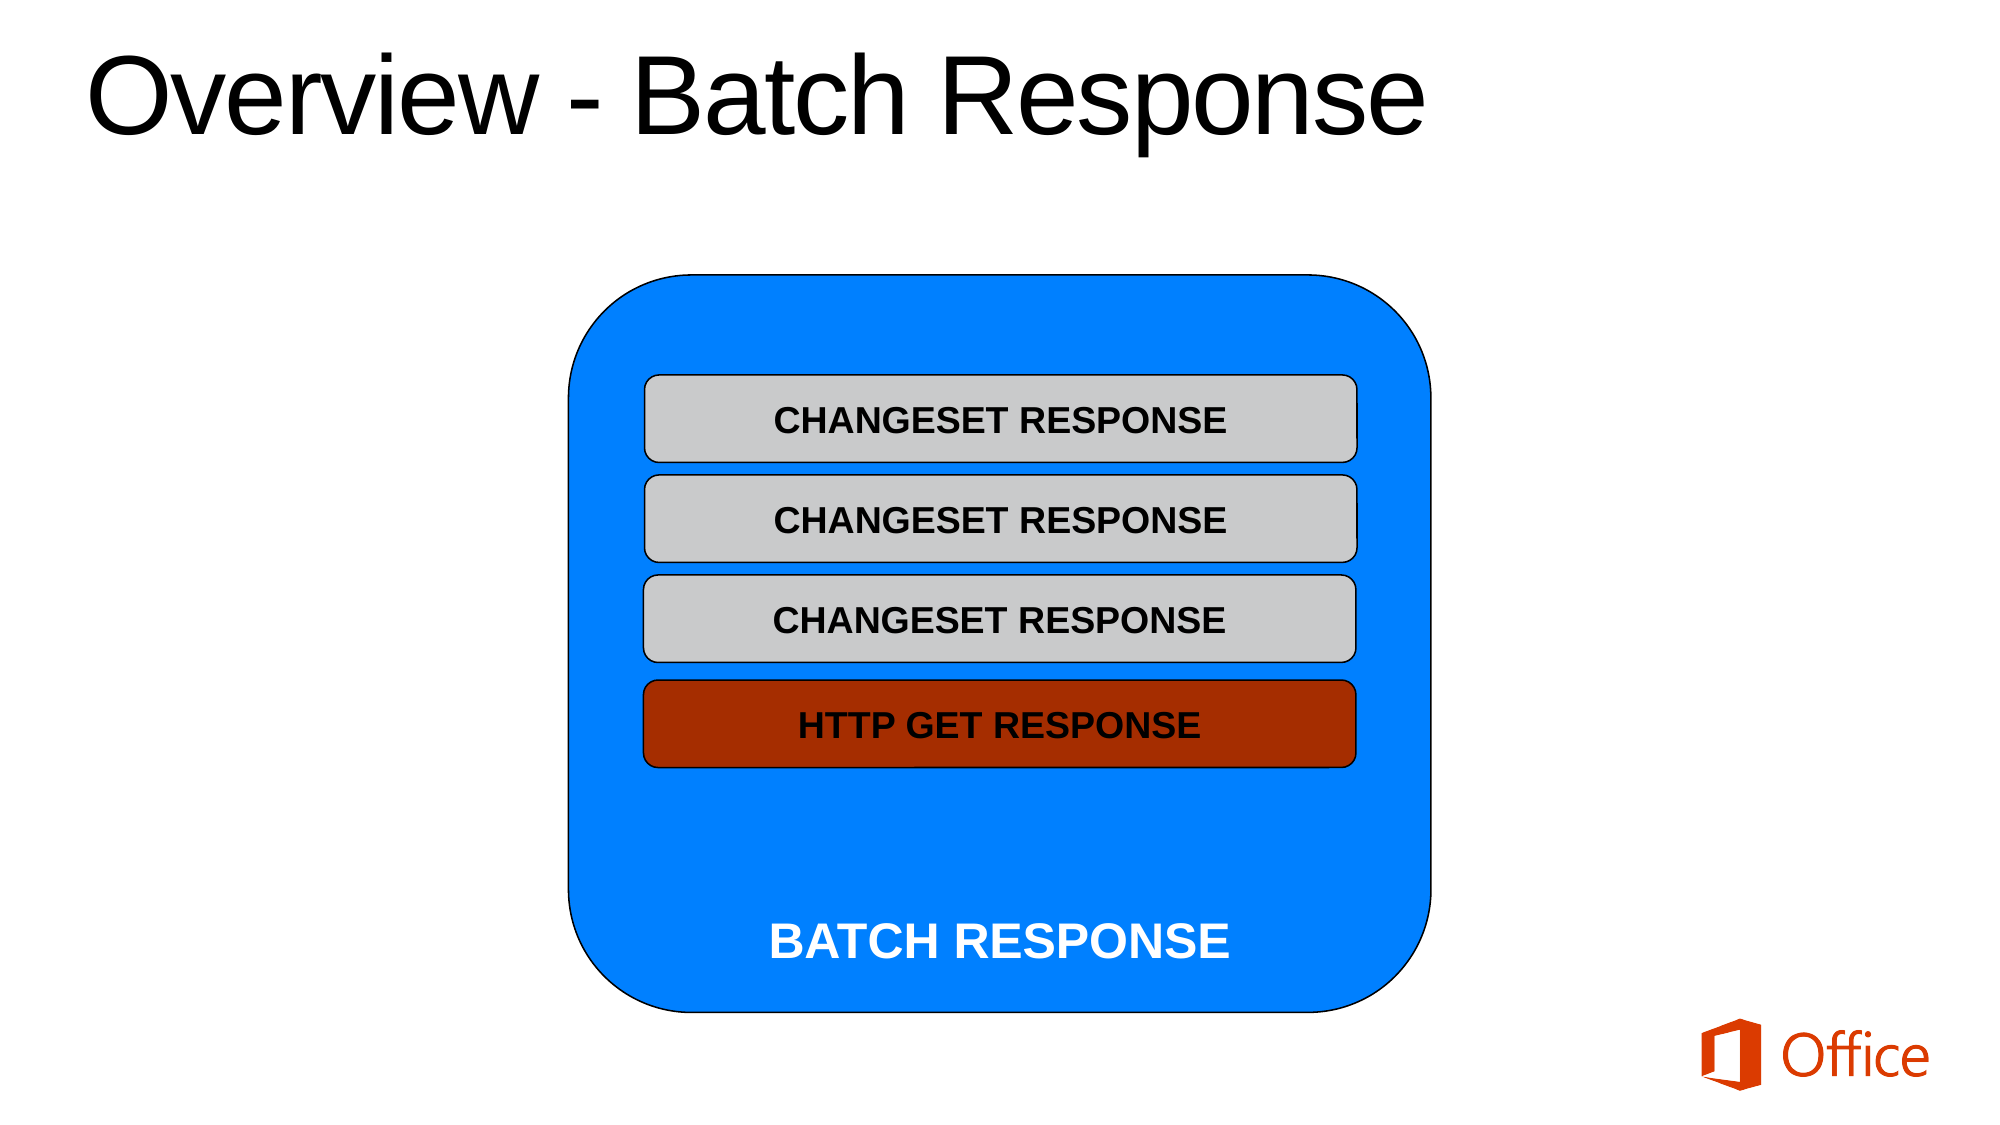

# Overview - Batch Response
BATCH RESPONSE
CHANGESET RESPONSE
CHANGESET RESPONSE
CHANGESET RESPONSE
HTTP GET RESPONSE